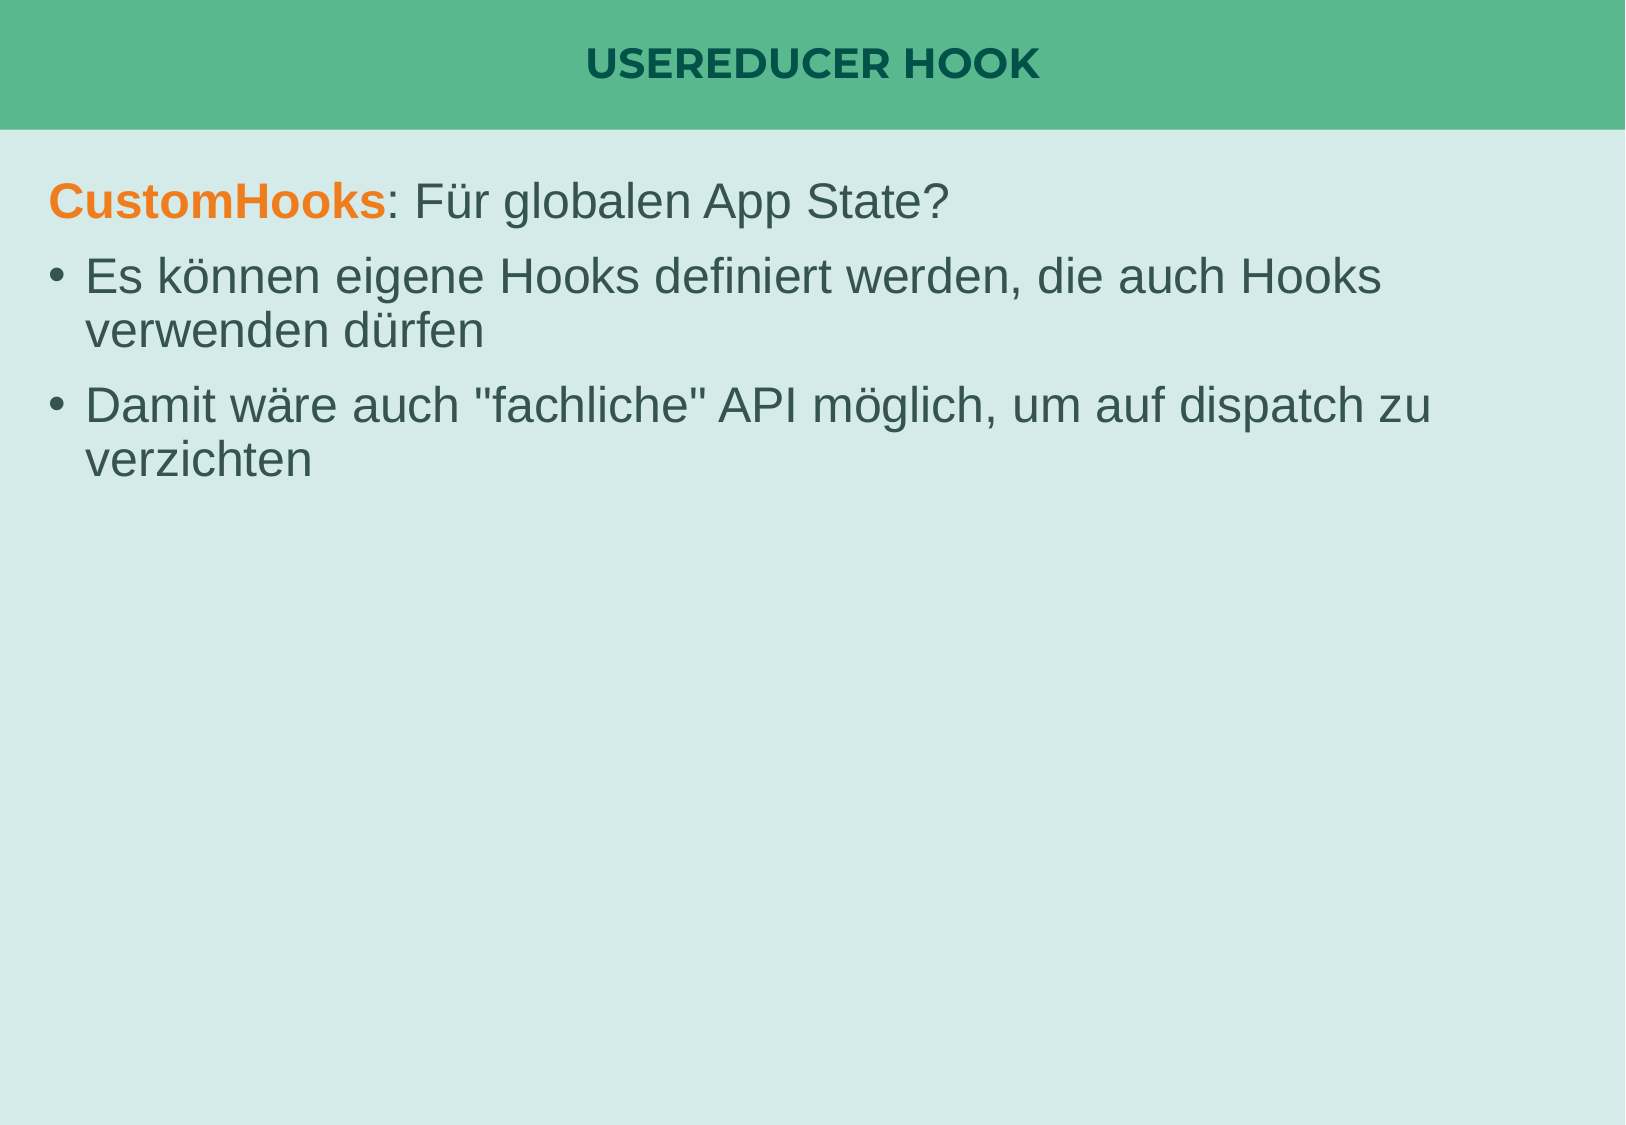

# useReducer Hook
CustomHooks: Für globalen App State?
Es können eigene Hooks definiert werden, die auch Hooks verwenden dürfen
Damit wäre auch "fachliche" API möglich, um auf dispatch zu verzichten

Beispiel: ChatPage oder Tabs

Beispiel: UserStatsPage für fetch ?